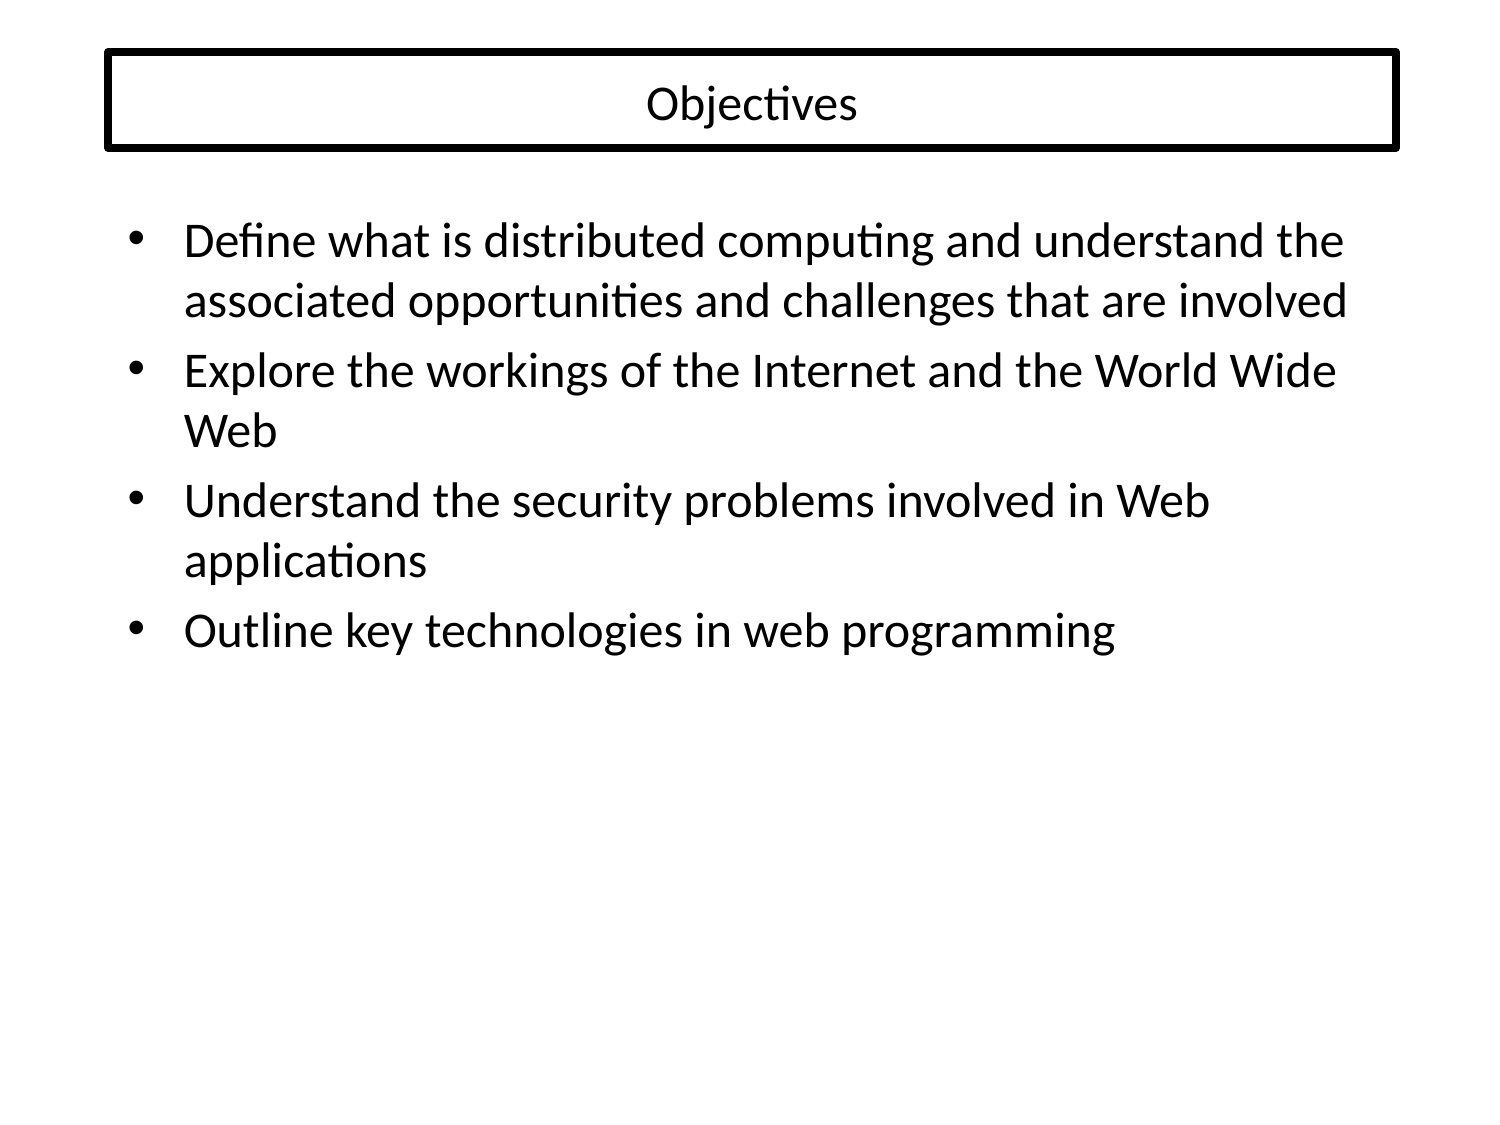

# Objectives
Define what is distributed computing and understand the associated opportunities and challenges that are involved
Explore the workings of the Internet and the World Wide Web
Understand the security problems involved in Web applications
Outline key technologies in web programming